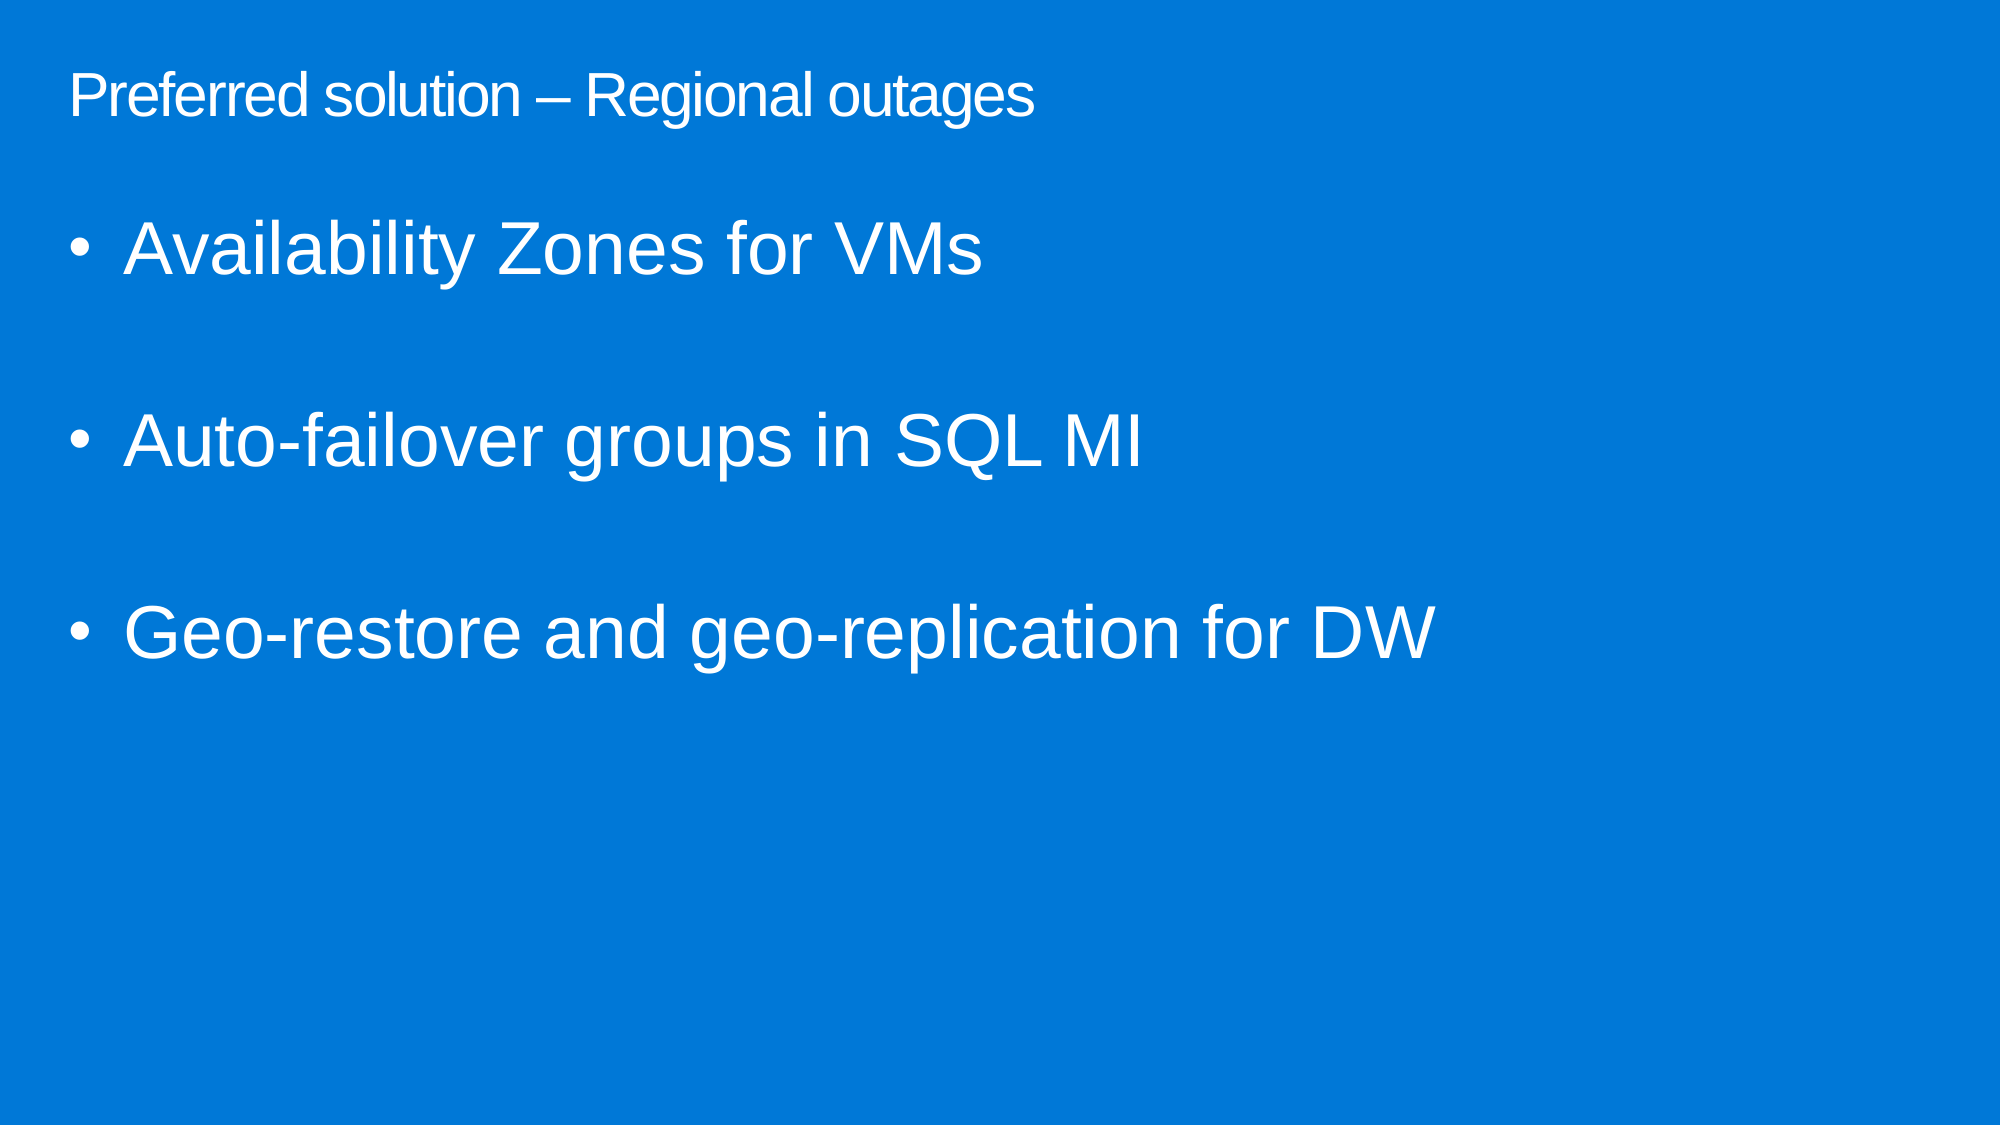

# Preferred solution – Regional outages
Availability Zones for VMs

Auto-failover groups in SQL MI

Geo-restore and geo-replication for DW